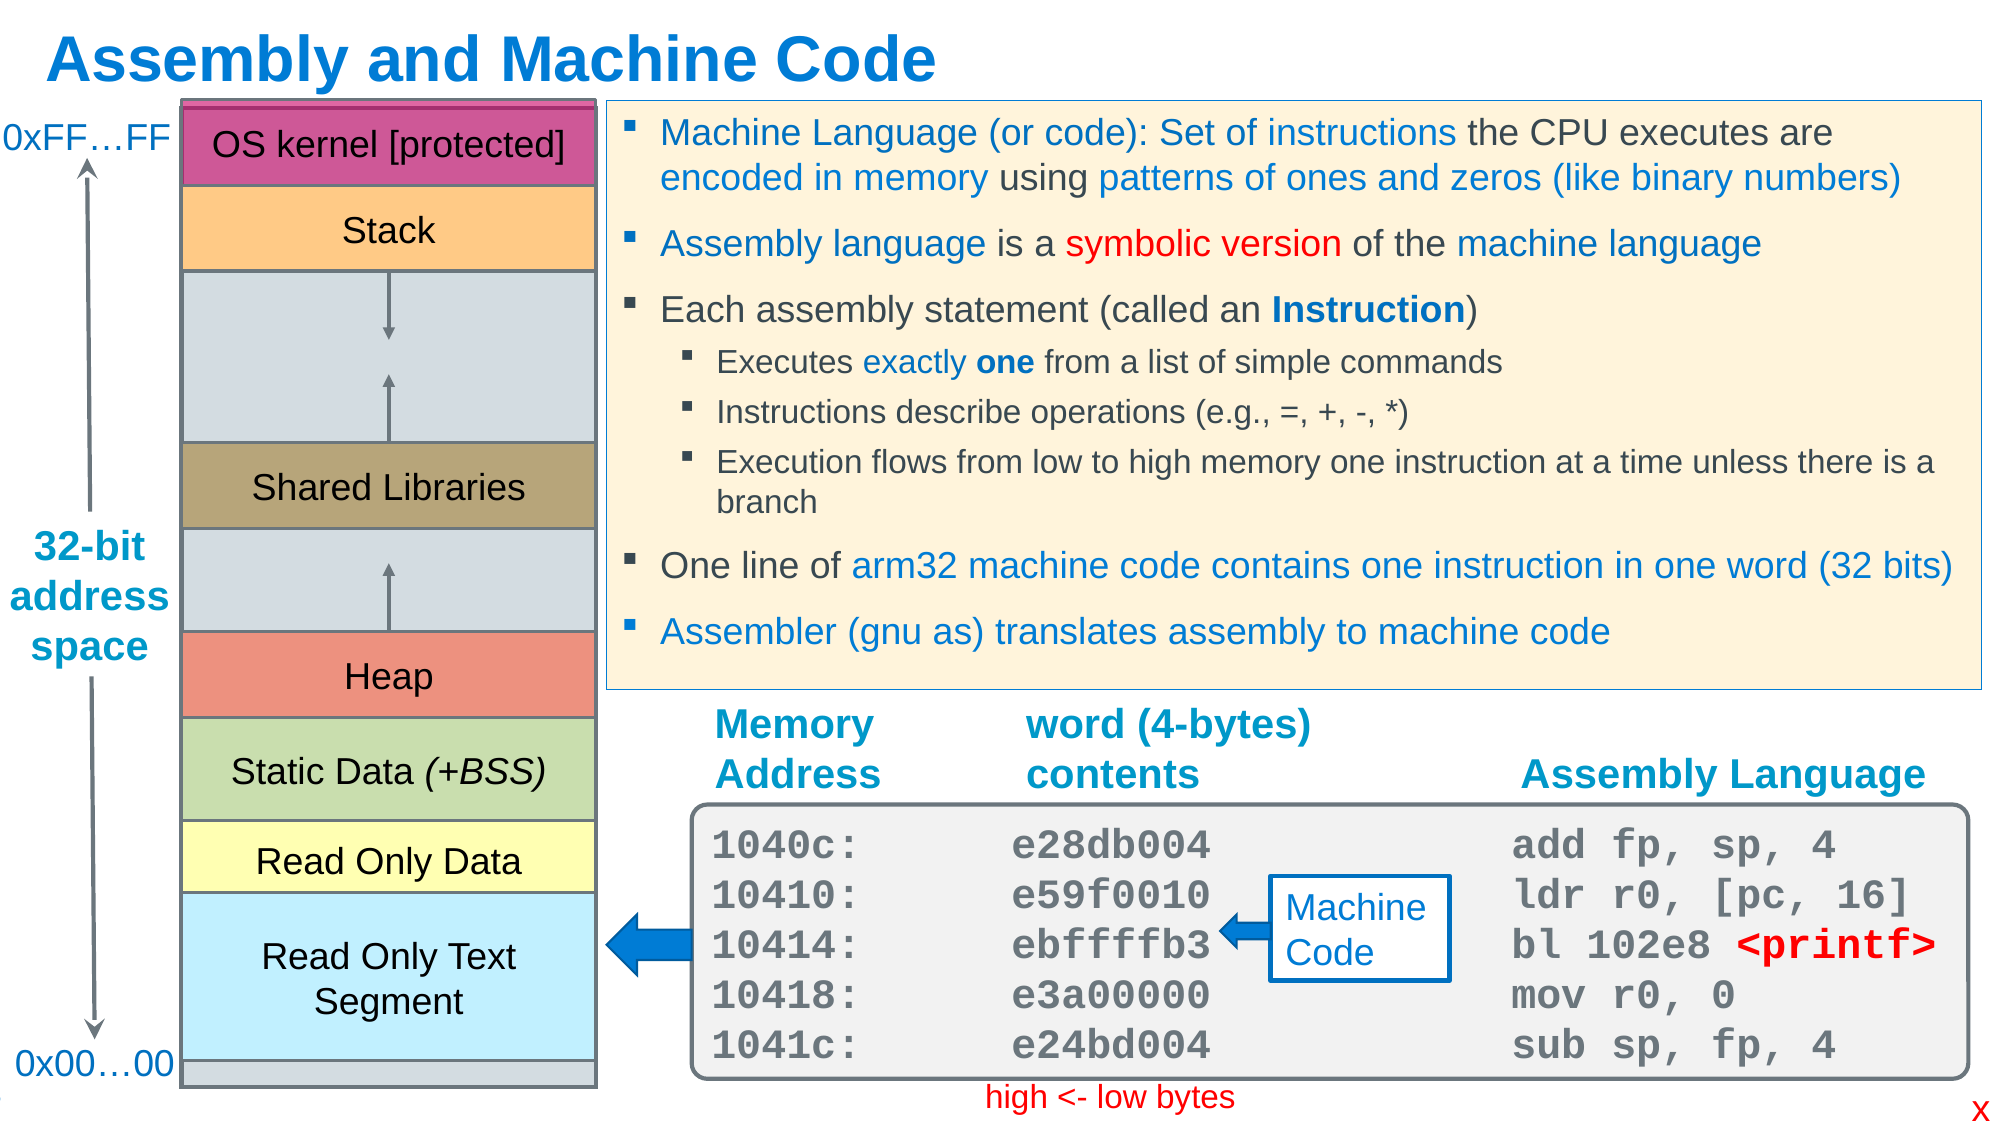

# Assembly and Machine Code
OS kernel [protected]

Stack
Shared Libraries
Heap
Static Data (+BSS)
Read Only Data
Machine Language (or code): Set of instructions the CPU executes are encoded in memory using patterns of ones and zeros (like binary numbers)
Assembly language is a symbolic version of the machine language
Each assembly statement (called an Instruction)
Executes exactly one from a list of simple commands
Instructions describe operations (e.g., =, +, -, *)
Execution flows from low to high memory one instruction at a time unless there is a branch
One line of arm32 machine code contains one instruction in one word (32 bits)
Assembler (gnu as) translates assembly to machine code
0xFF…FF
32-bit address space
0x00…00
Memory 	 word (4-bytes)
Address	 contents		     Assembly Language
1040c: 	e28db004 		  add fp, sp, 4
10410: 	e59f0010 		  ldr r0, [pc, 16]
10414: 	ebffffb3 		  bl 102e8 <printf>
10418: 	e3a00000 		  mov r0, 0
1041c: 	e24bd004 		  sub sp, fp, 4
Machine Code

high <- low bytes
Read Only Text Segment
x